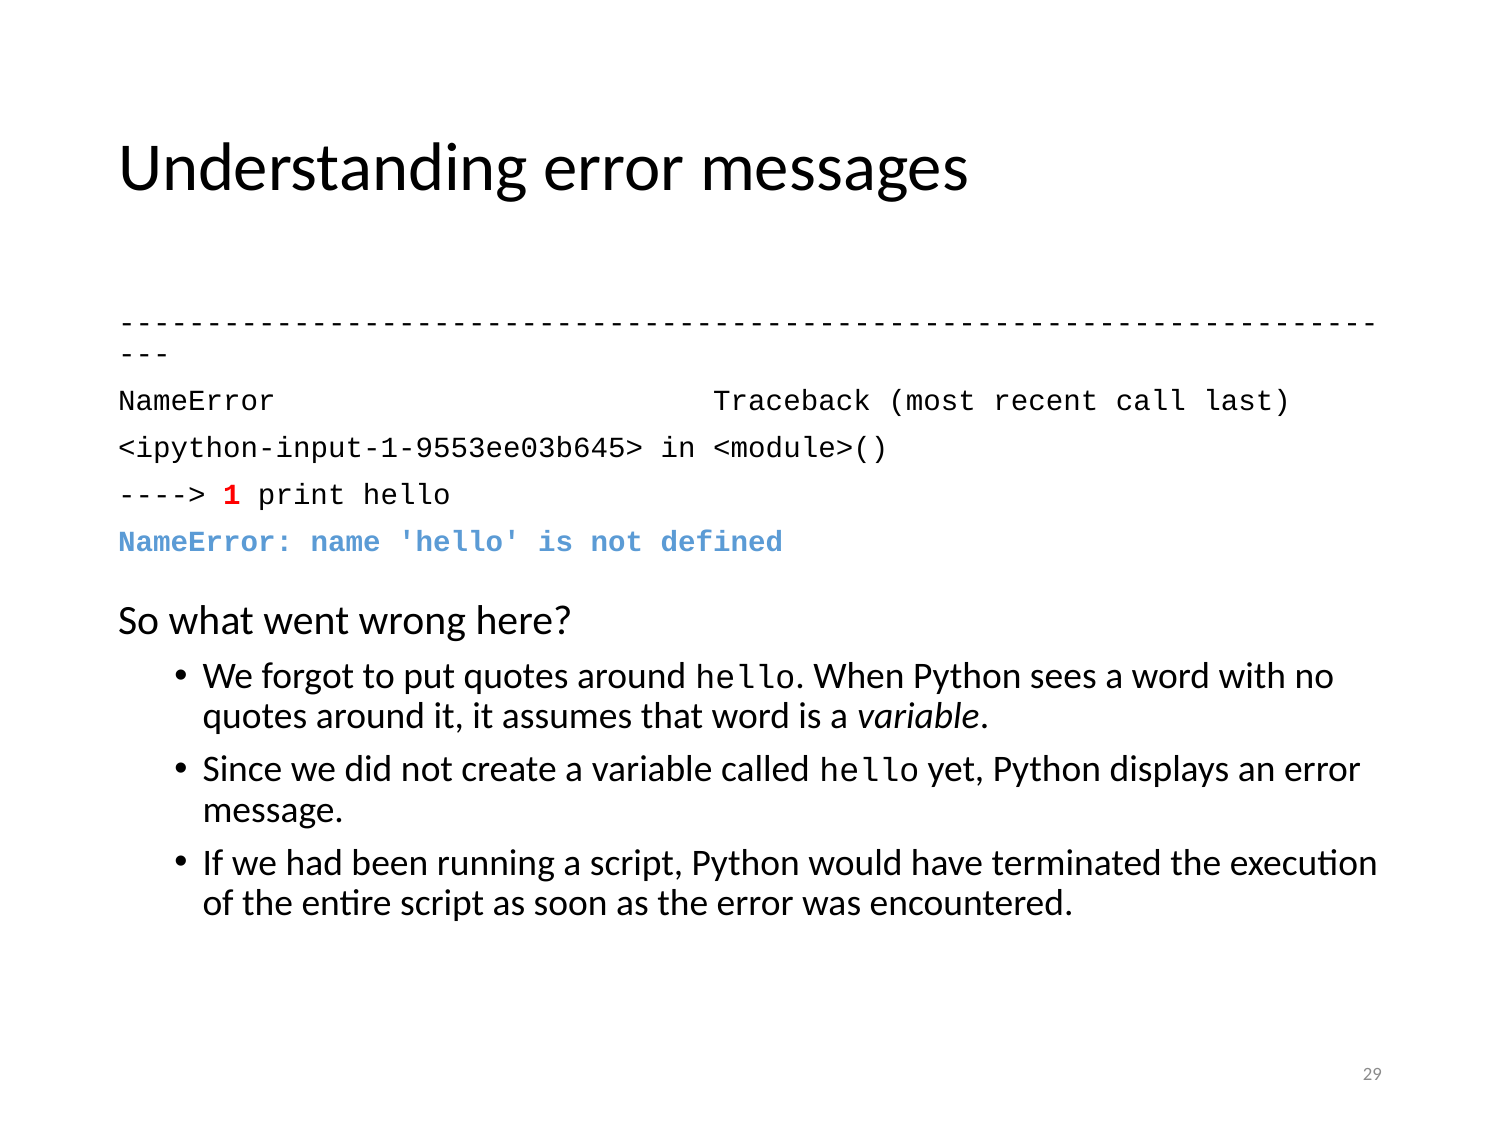

# Understanding error messages
---------------------------------------------------------------------------
NameError                         Traceback (most recent call last)
<ipython-input-1-9553ee03b645> in <module>()
----> 1 print hello
NameError: name 'hello' is not defined
So what went wrong here?
We forgot to put quotes around hello. When Python sees a word with no quotes around it, it assumes that word is a variable.
Since we did not create a variable called hello yet, Python displays an error message.
If we had been running a script, Python would have terminated the execution of the entire script as soon as the error was encountered.

29